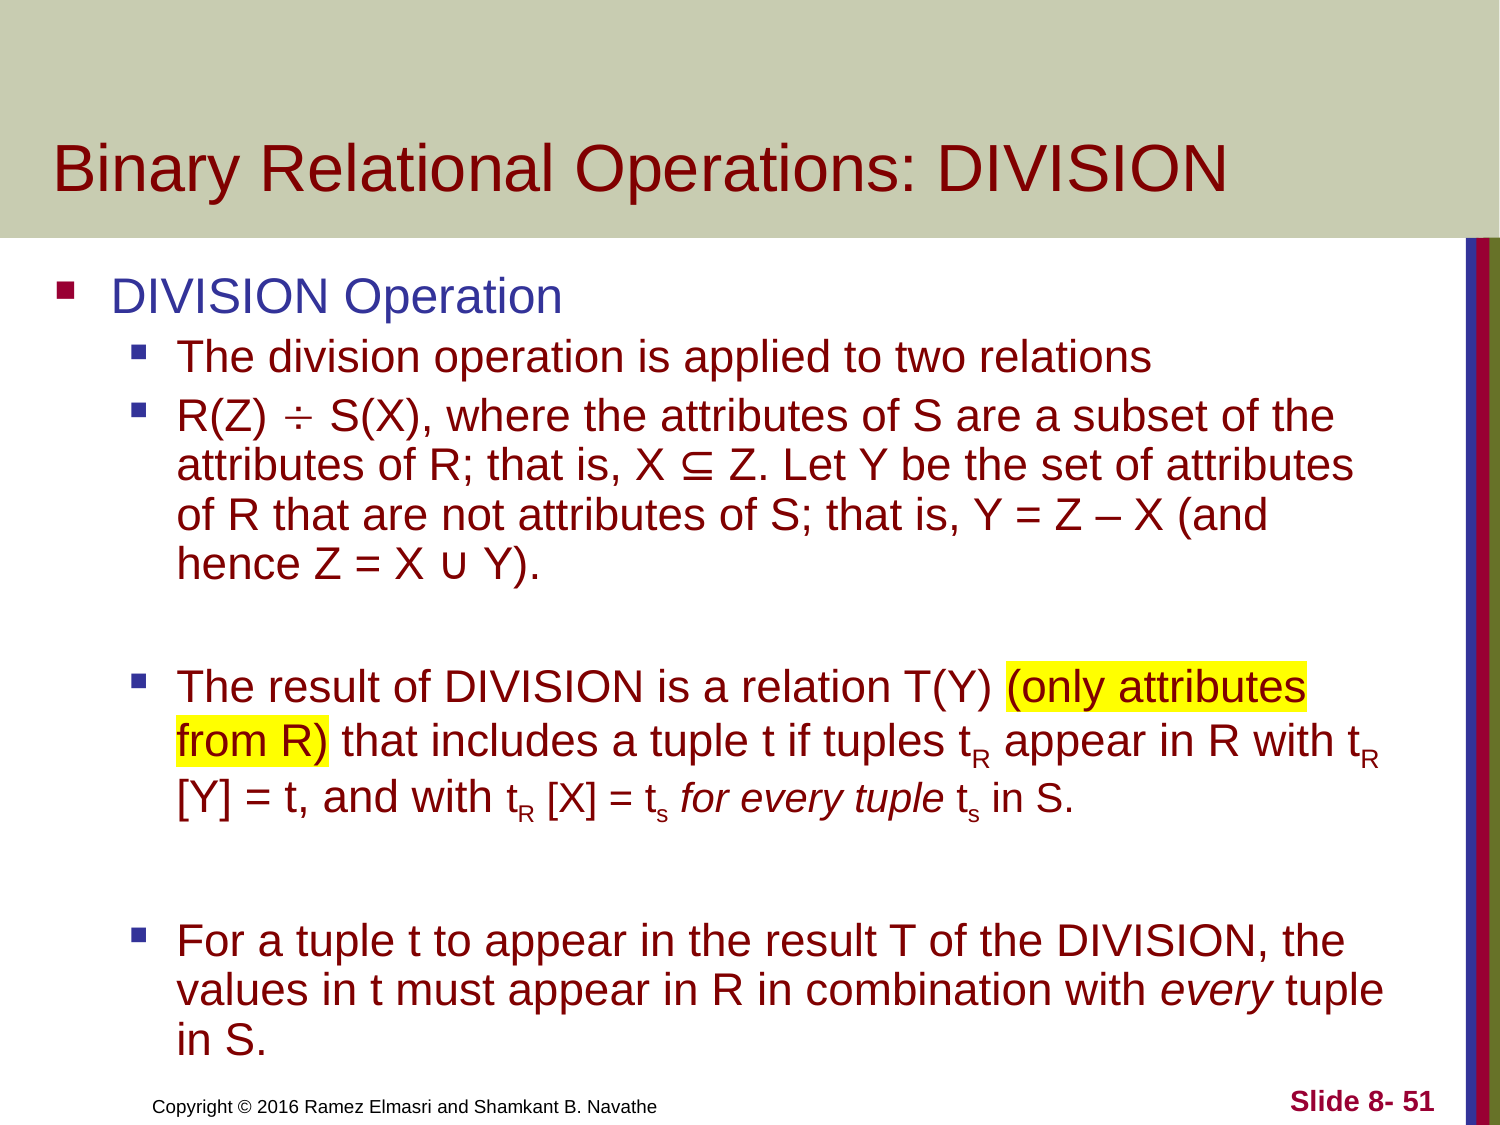

# Binary Relational Operations: DIVISION
DIVISION Operation
The division operation is applied to two relations
R(Z) ÷ S(X), where the attributes of S are a subset of the attributes of R; that is, X ⊆ Z. Let Y be the set of attributes of R that are not attributes of S; that is, Y = Z – X (and hence Z = X ∪ Y).

The result of DIVISION is a relation T(Y) (only attributes from R) that includes a tuple t if tuples tR appear in R with tR [Y] = t, and with tR [X] = ts for every tuple ts in S.

For a tuple t to appear in the result T of the DIVISION, the values in t must appear in R in combination with every tuple in S.
Slide 8- 51